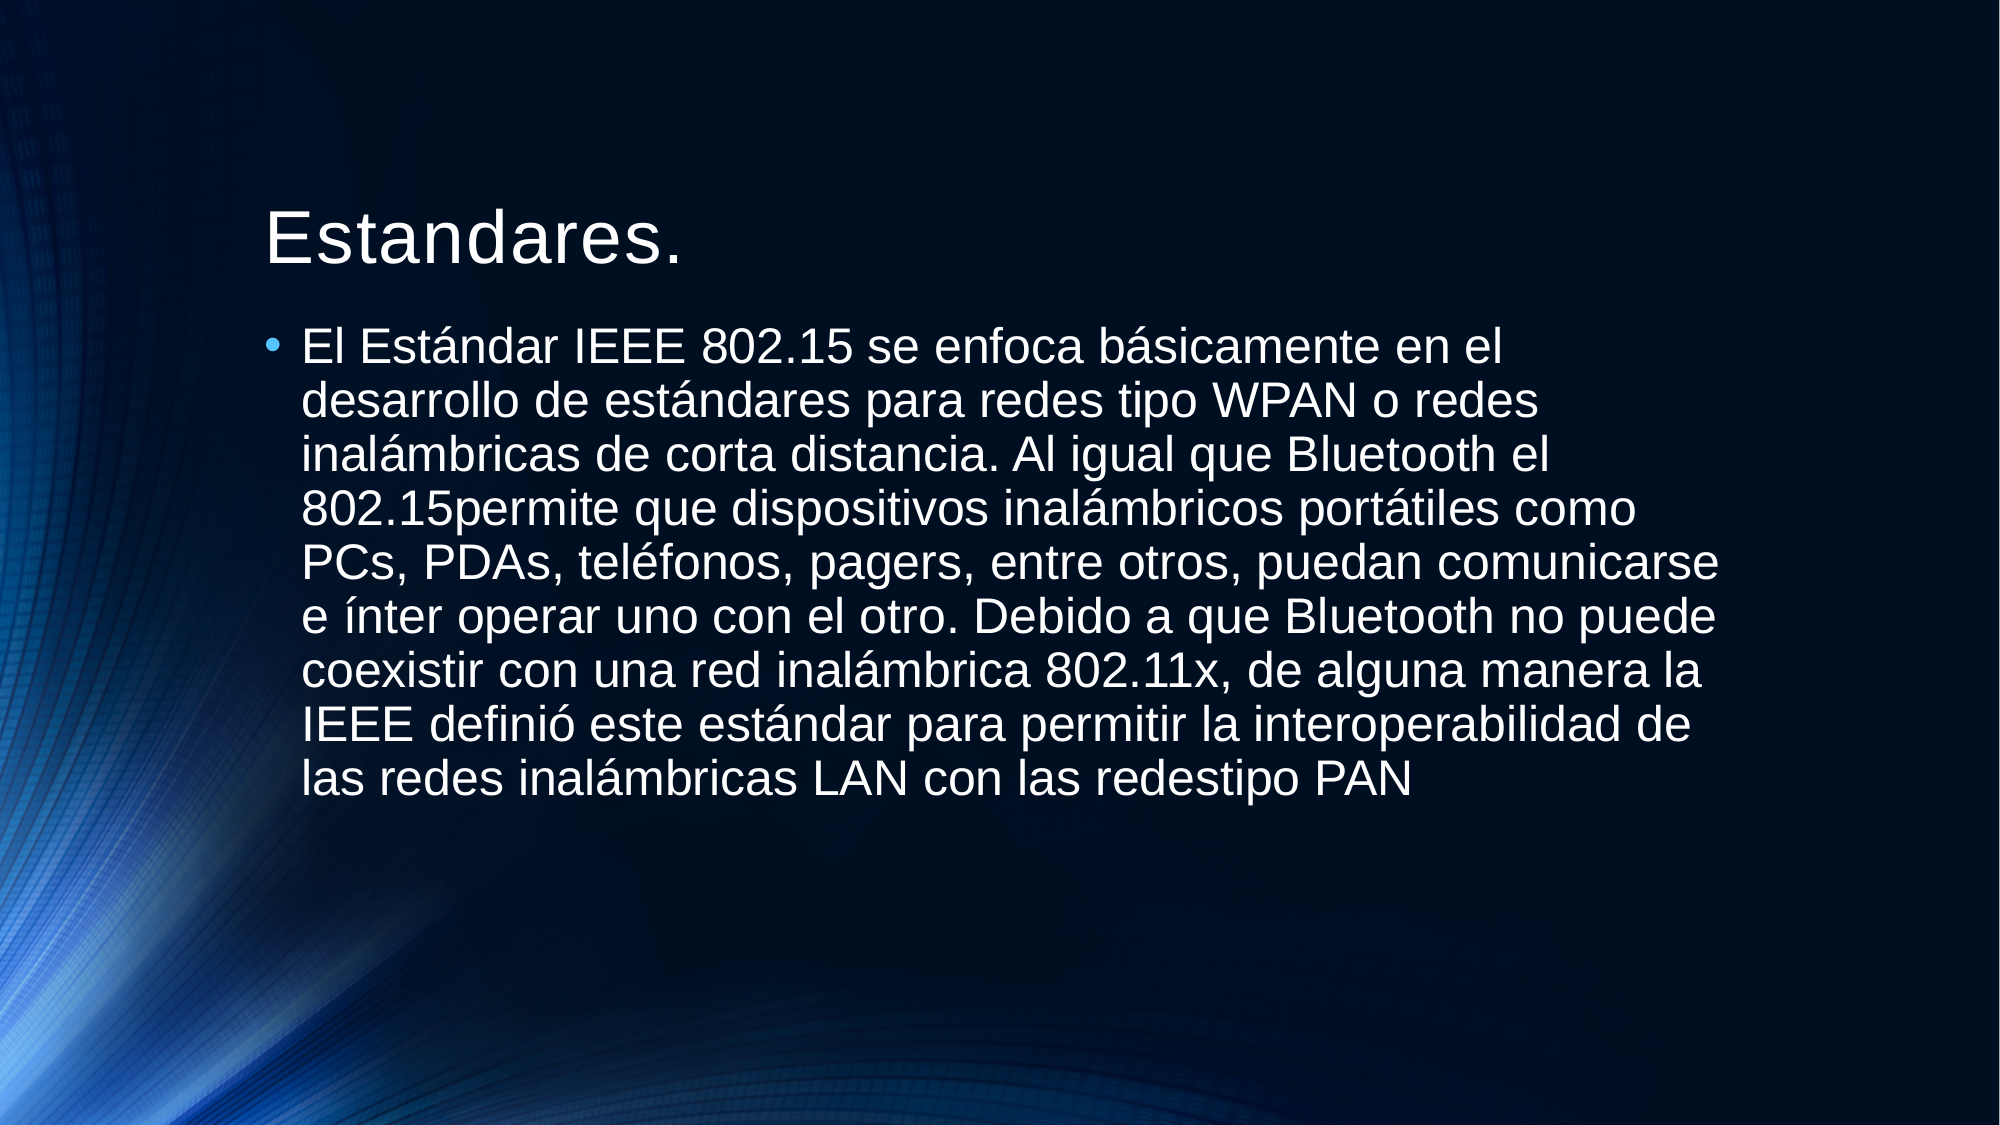

# Estandares.
El Estándar IEEE 802.15 se enfoca básicamente en el desarrollo de estándares para redes tipo WPAN o redes inalámbricas de corta distancia. Al igual que Bluetooth el 802.15permite que dispositivos inalámbricos portátiles como PCs, PDAs, teléfonos, pagers, entre otros, puedan comunicarse e ínter operar uno con el otro. Debido a que Bluetooth no puede coexistir con una red inalámbrica 802.11x, de alguna manera la IEEE definió este estándar para permitir la interoperabilidad de las redes inalámbricas LAN con las redestipo PAN